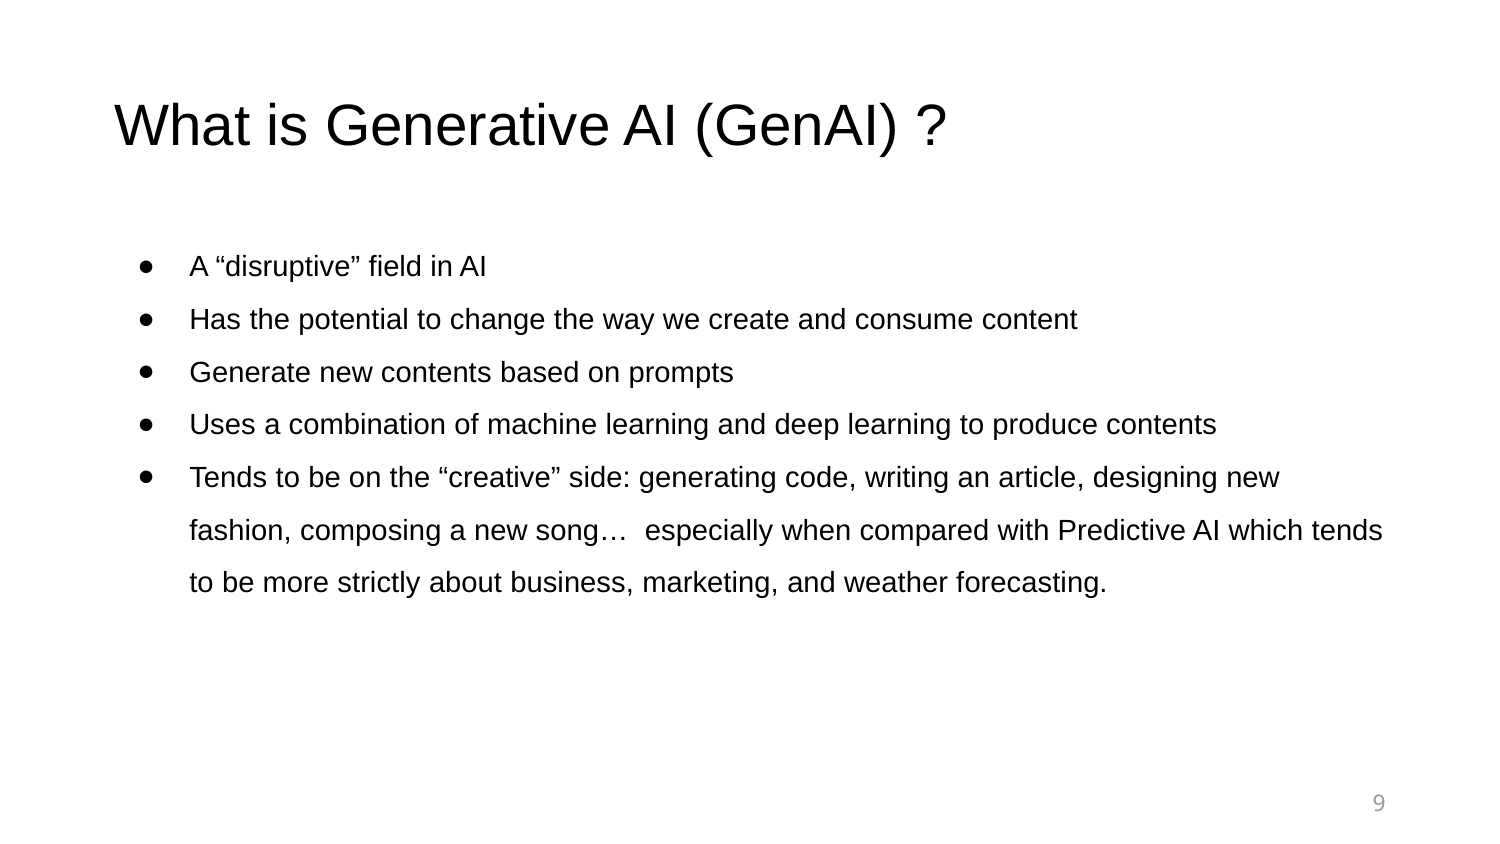

# What is Generative AI (GenAI) ?
A “disruptive” field in AI
Has the potential to change the way we create and consume content
Generate new contents based on prompts
Uses a combination of machine learning and deep learning to produce contents
Tends to be on the “creative” side: generating code, writing an article, designing new fashion, composing a new song…  especially when compared with Predictive AI which tends to be more strictly about business, marketing, and weather forecasting.
9